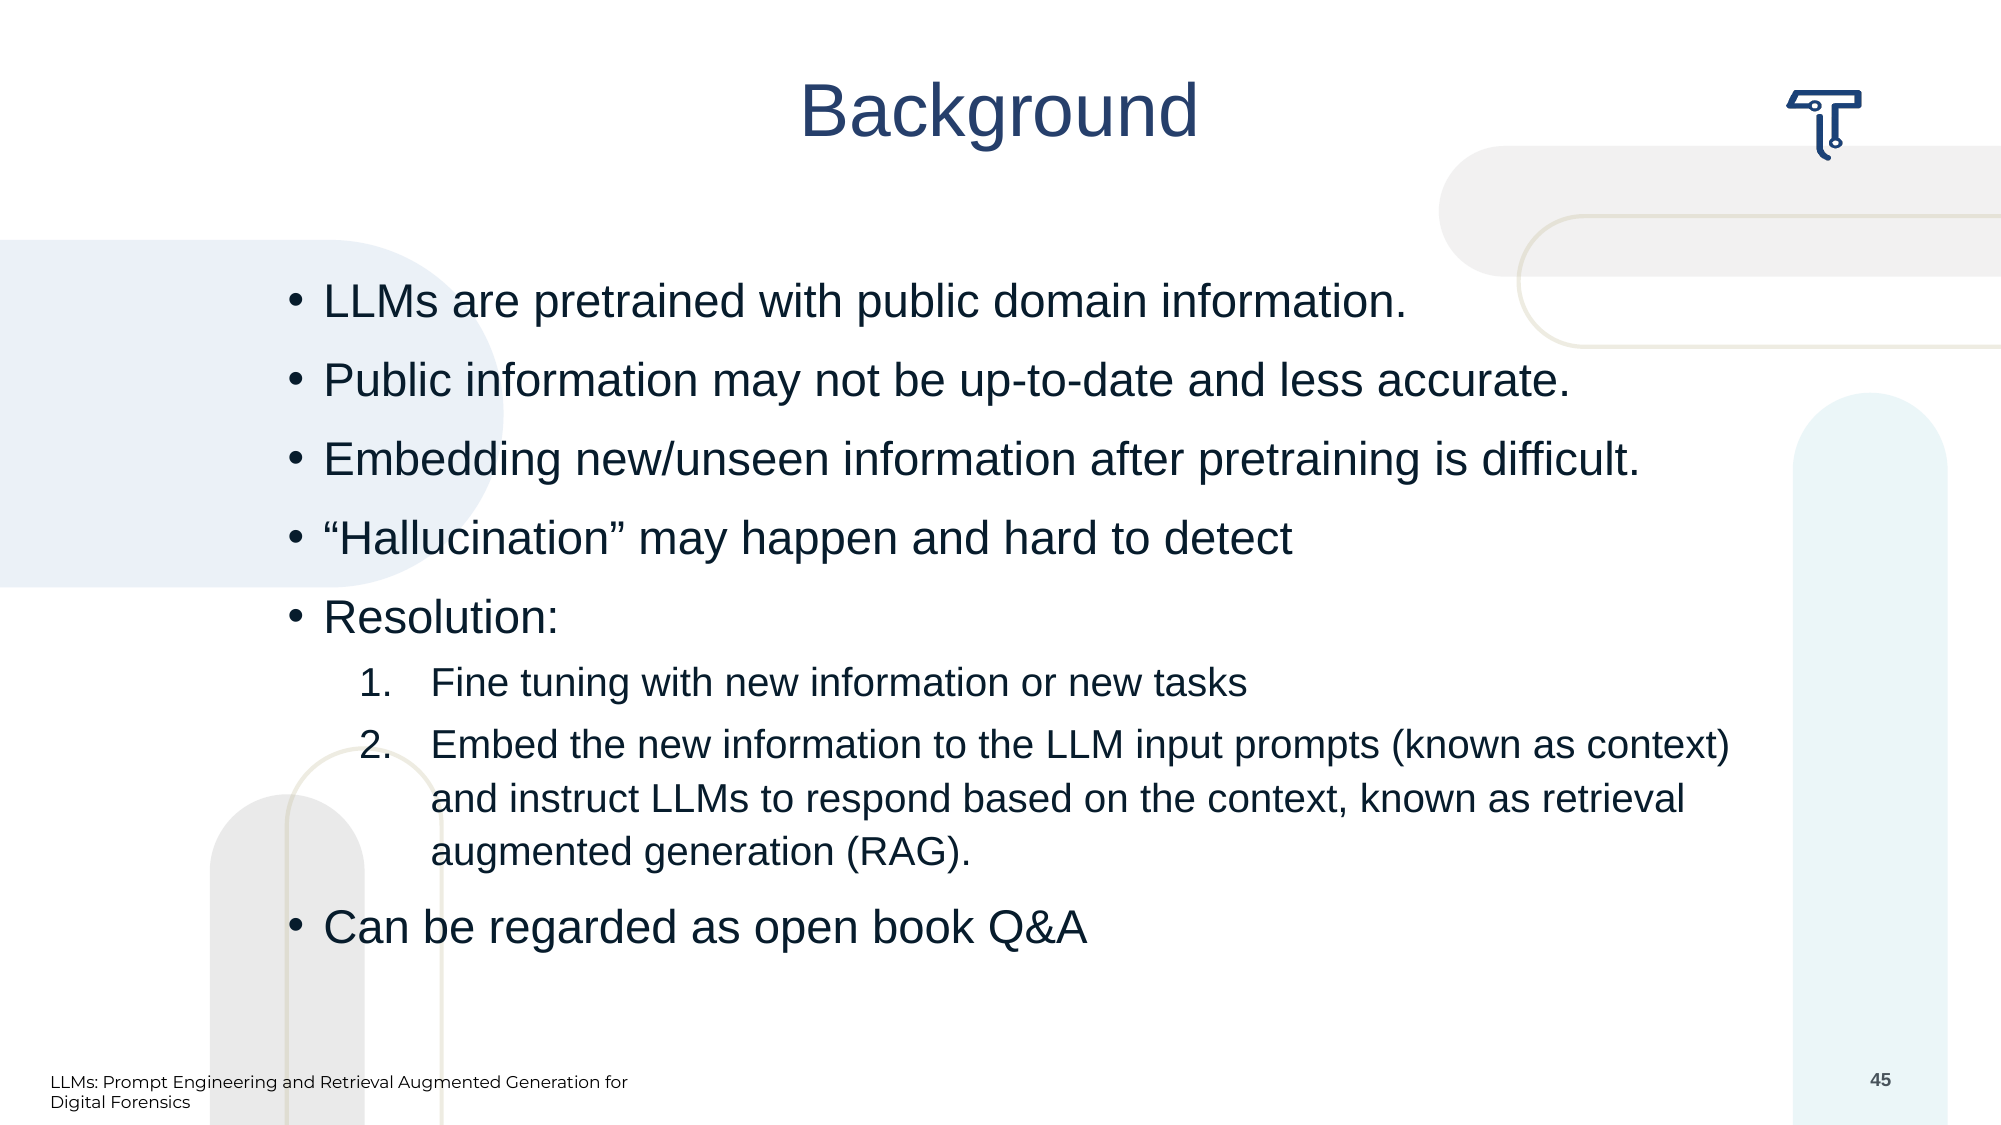

Background
LLMs are pretrained with public domain information.
Public information may not be up-to-date and less accurate.
Embedding new/unseen information after pretraining is difficult.
“Hallucination” may happen and hard to detect
Resolution:
Fine tuning with new information or new tasks
Embed the new information to the LLM input prompts (known as context) and instruct LLMs to respond based on the context, known as retrieval augmented generation (RAG).
Can be regarded as open book Q&A

LLMs: Prompt Engineering and Retrieval Augmented Generation for Digital Forensics